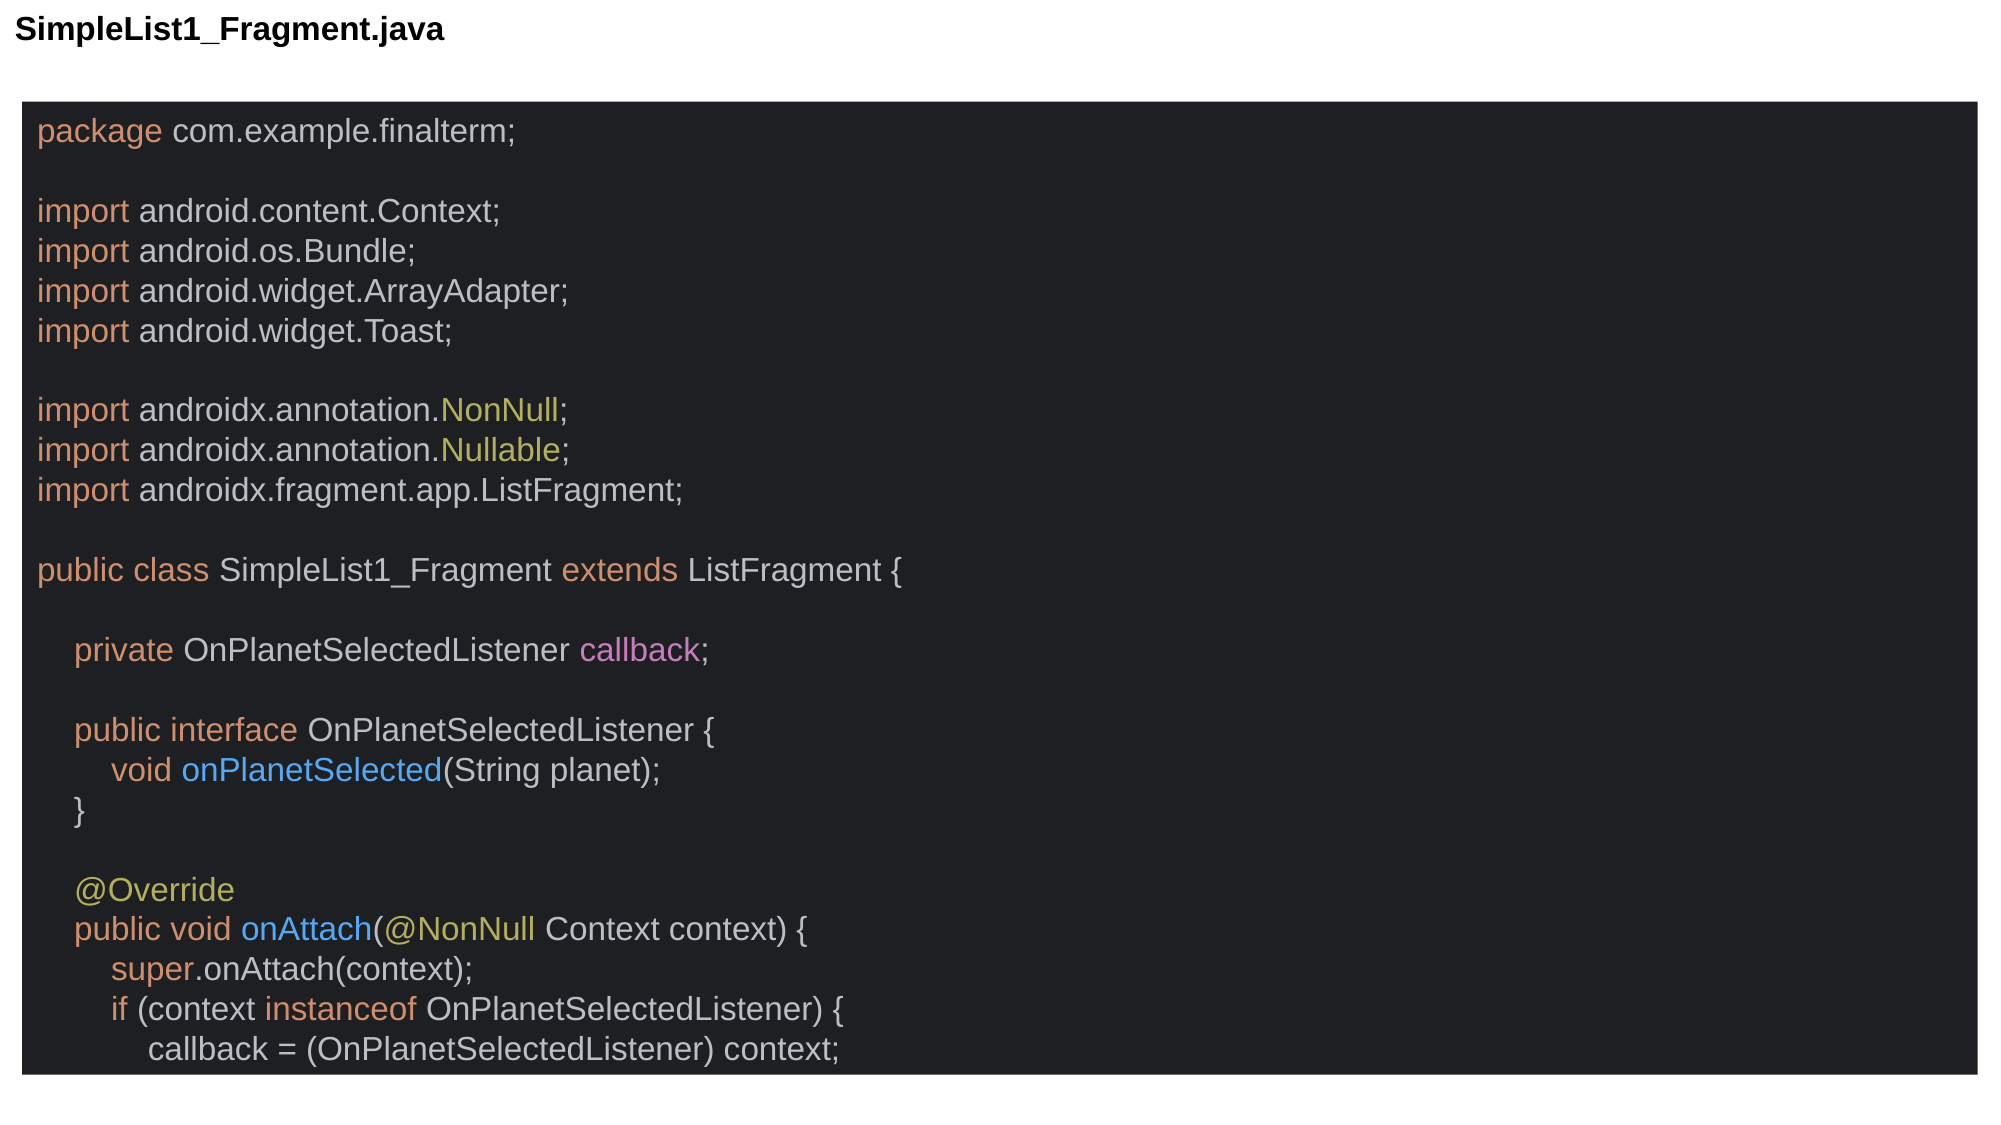

SimpleList1_Fragment.java

package com.example.finalterm;
import android.content.Context;
import android.os.Bundle;
import android.widget.ArrayAdapter;
import android.widget.Toast;
import androidx.annotation.NonNull;
import androidx.annotation.Nullable;
import androidx.fragment.app.ListFragment;
public class SimpleList1_Fragment extends ListFragment {
    private OnPlanetSelectedListener callback;
    public interface OnPlanetSelectedListener {
        void onPlanetSelected(String planet);
    }
    @Override
    public void onAttach(@NonNull Context context) {
        super.onAttach(context);
        if (context instanceof OnPlanetSelectedListener) {
            callback = (OnPlanetSelectedListener) context;